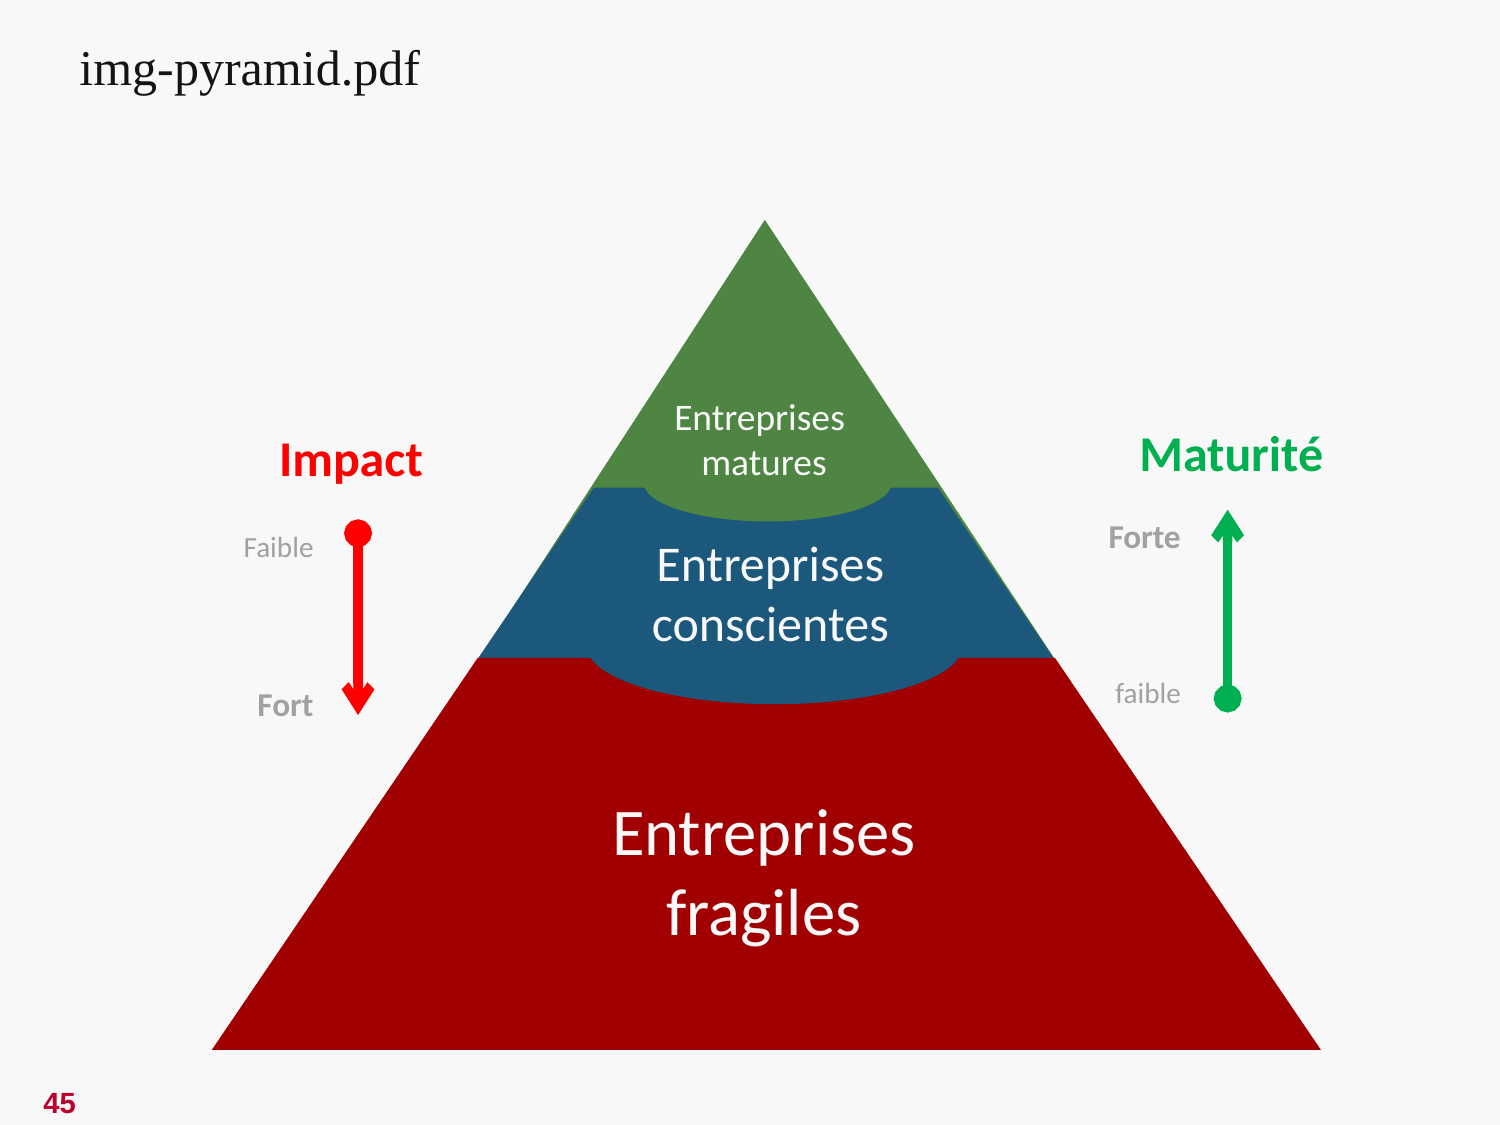

img-pyramid.pdf

Entreprises
matures
Maturité
Impact

Forte

faible
Faible

Fort
Entreprises conscientes

Entreprises fragiles